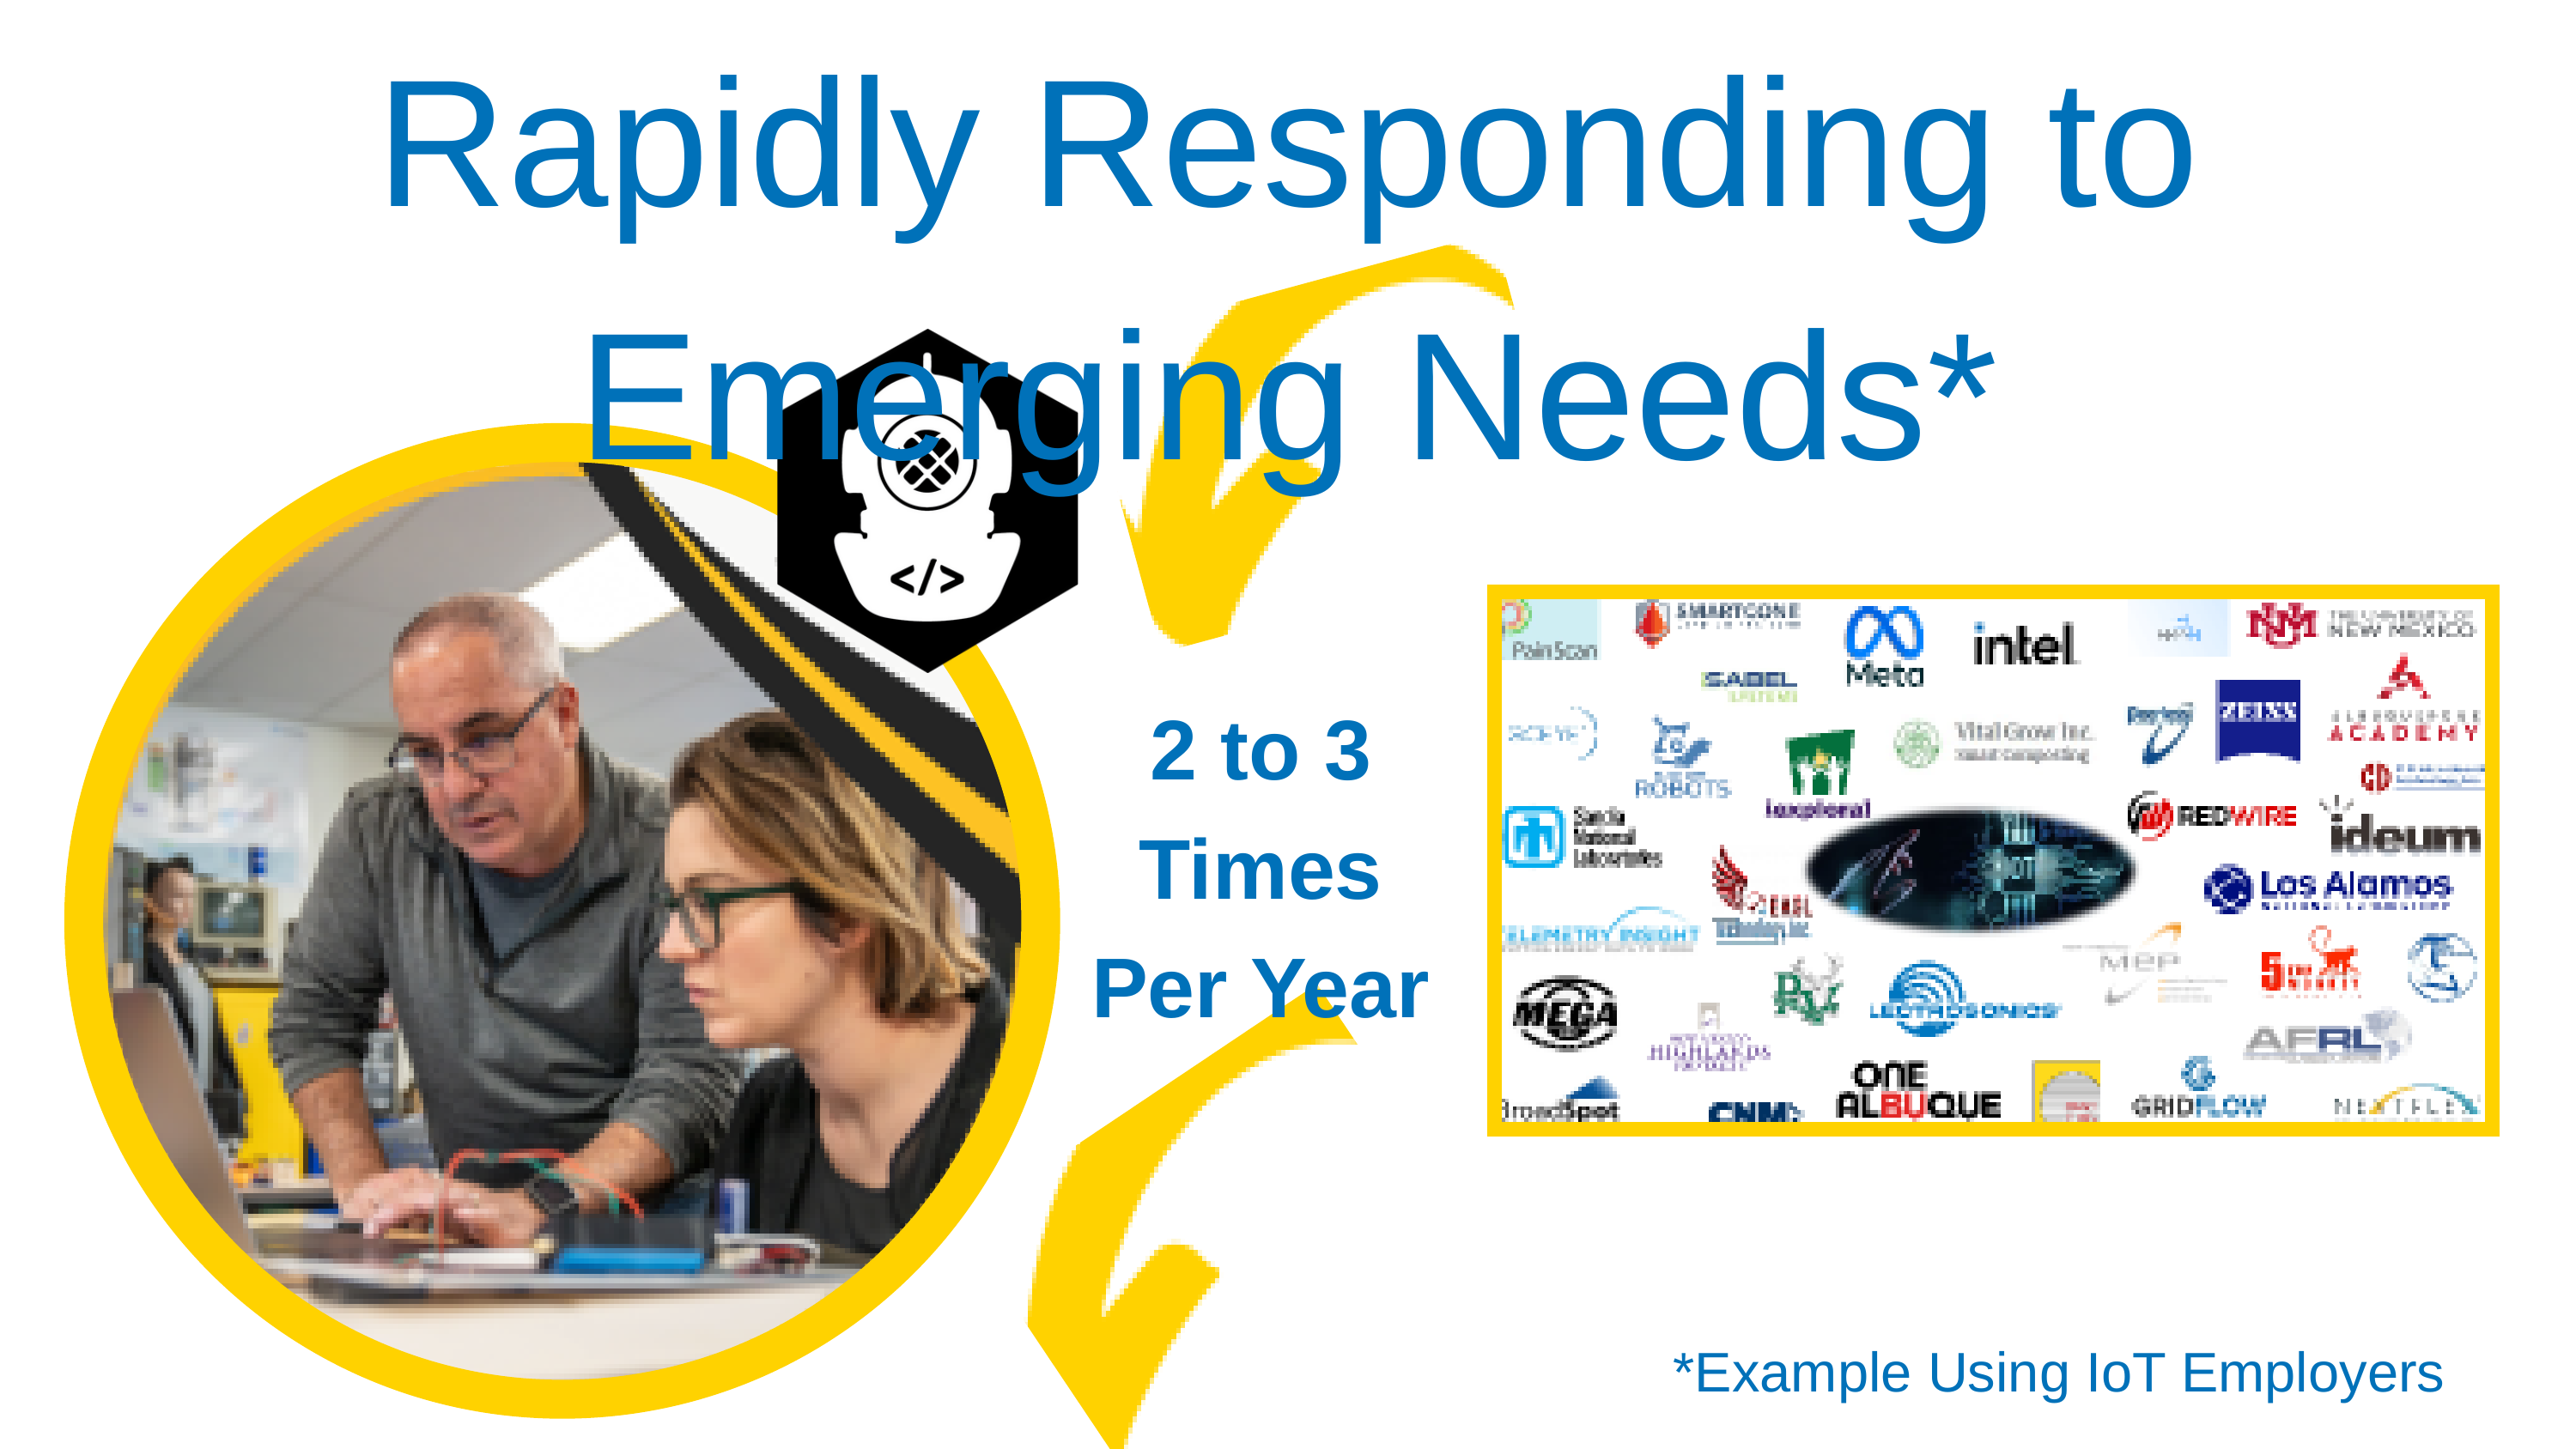

Rapidly Responding to Emerging Needs*

2 to 3 Times Per Year

*Example Using IoT Employers